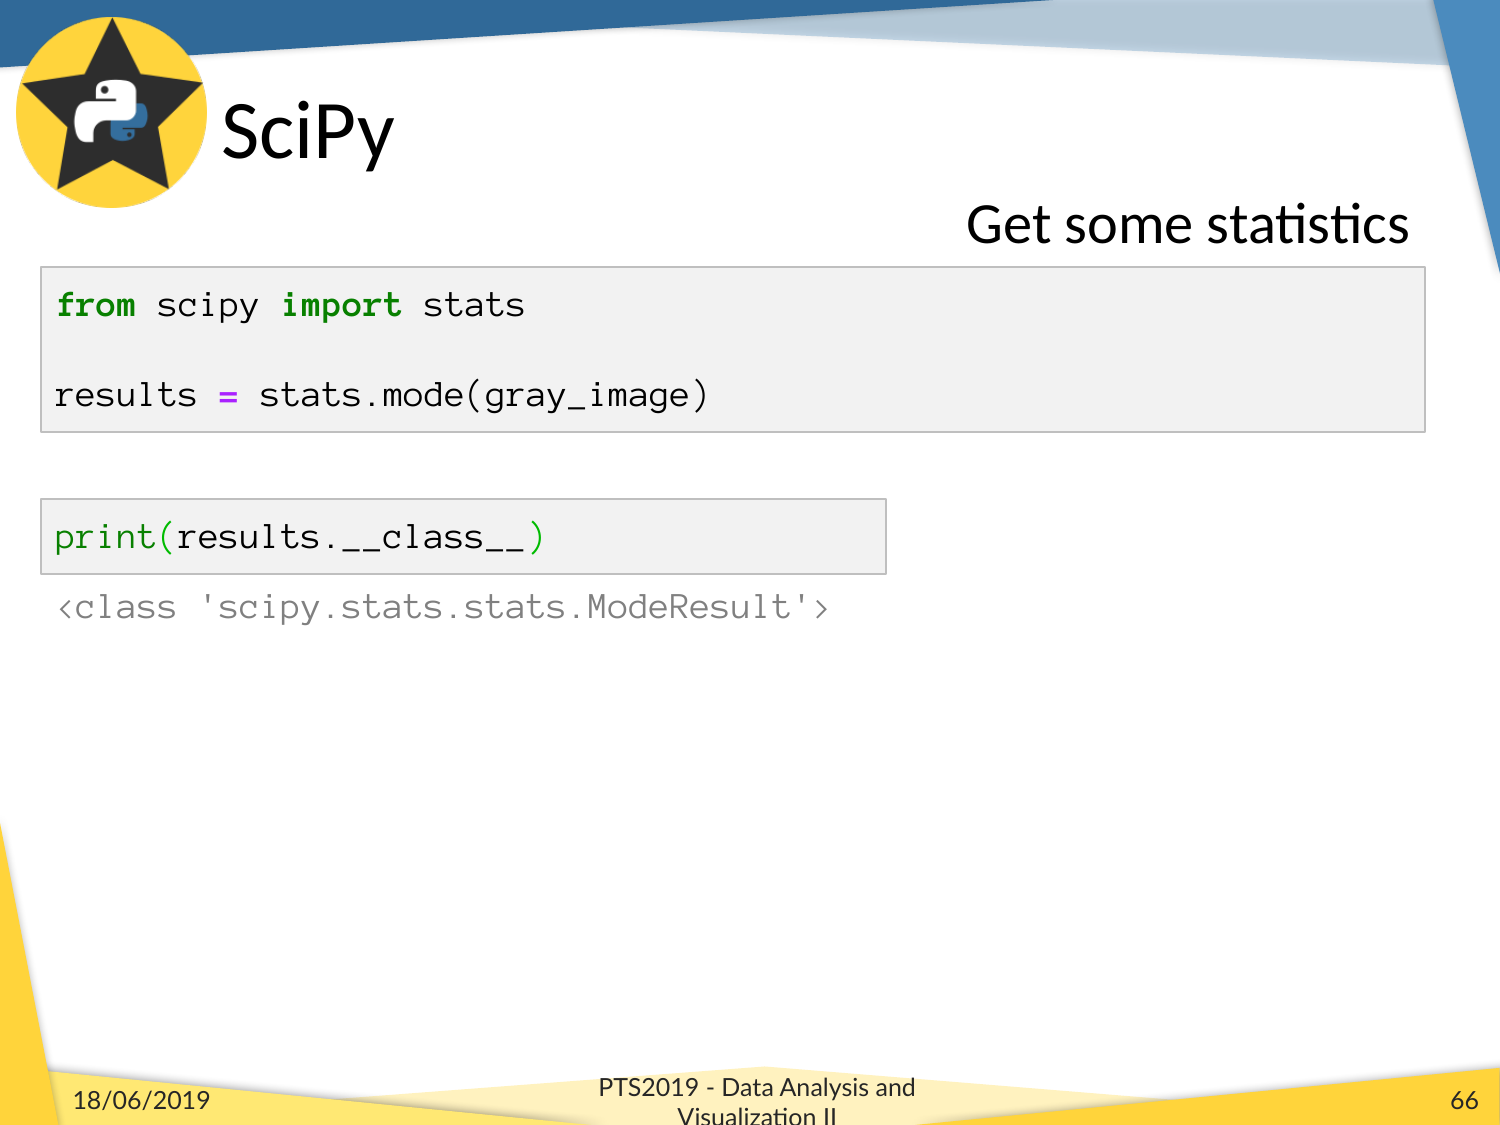

# SciPy
Get some statistics
from scipy import stats

results = stats.mode(gray_image)

print(results.__class__)
<class 'scipy.stats.stats.ModeResult'>

PTS2019 - Data Analysis and Visualization II
18/06/2019
66